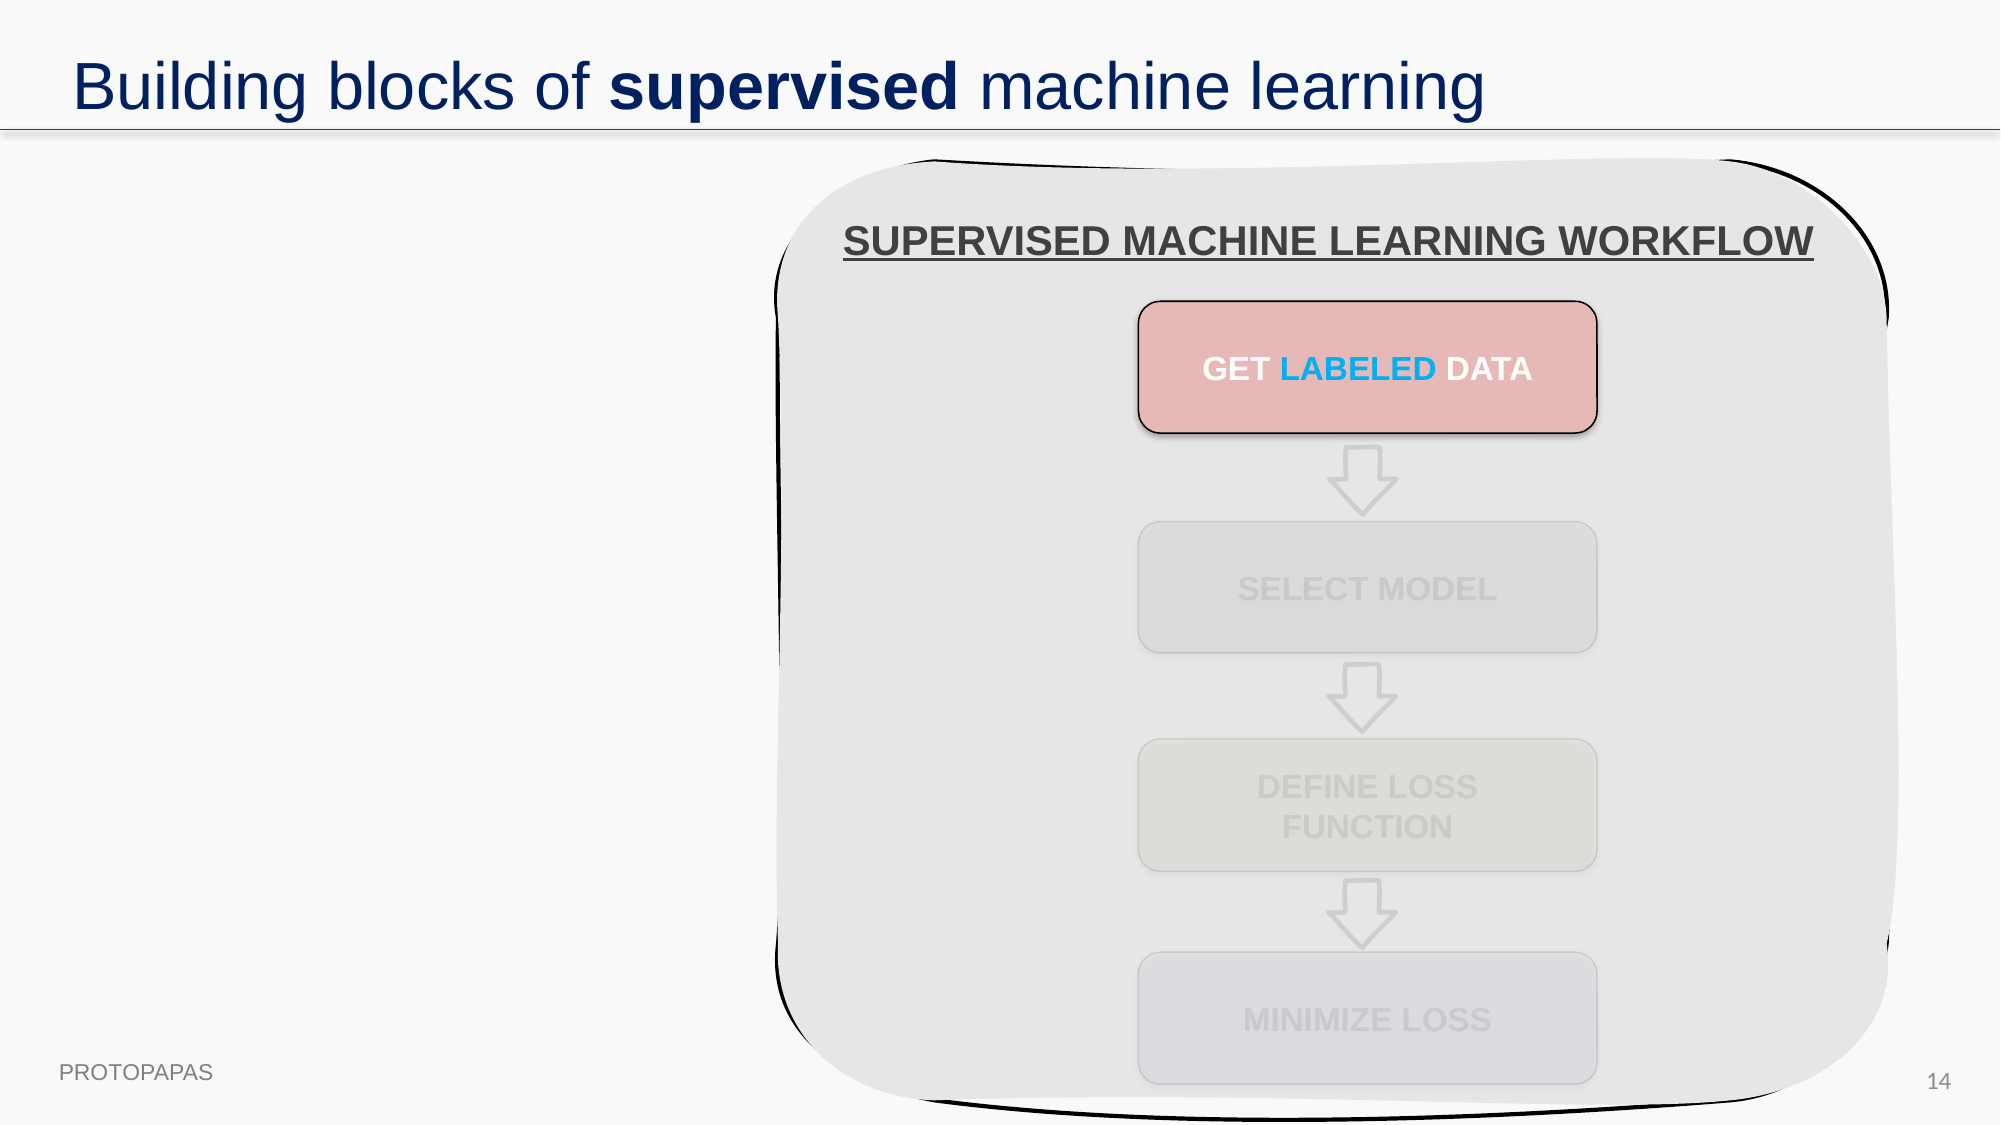

# Building blocks of supervised machine learning

SUPERVISED MACHINE LEARNING WORKFLOW
GET LABELED DATA

SELECT MODEL

DEFINE LOSS
FUNCTION

MINIMIZE LOSS
14